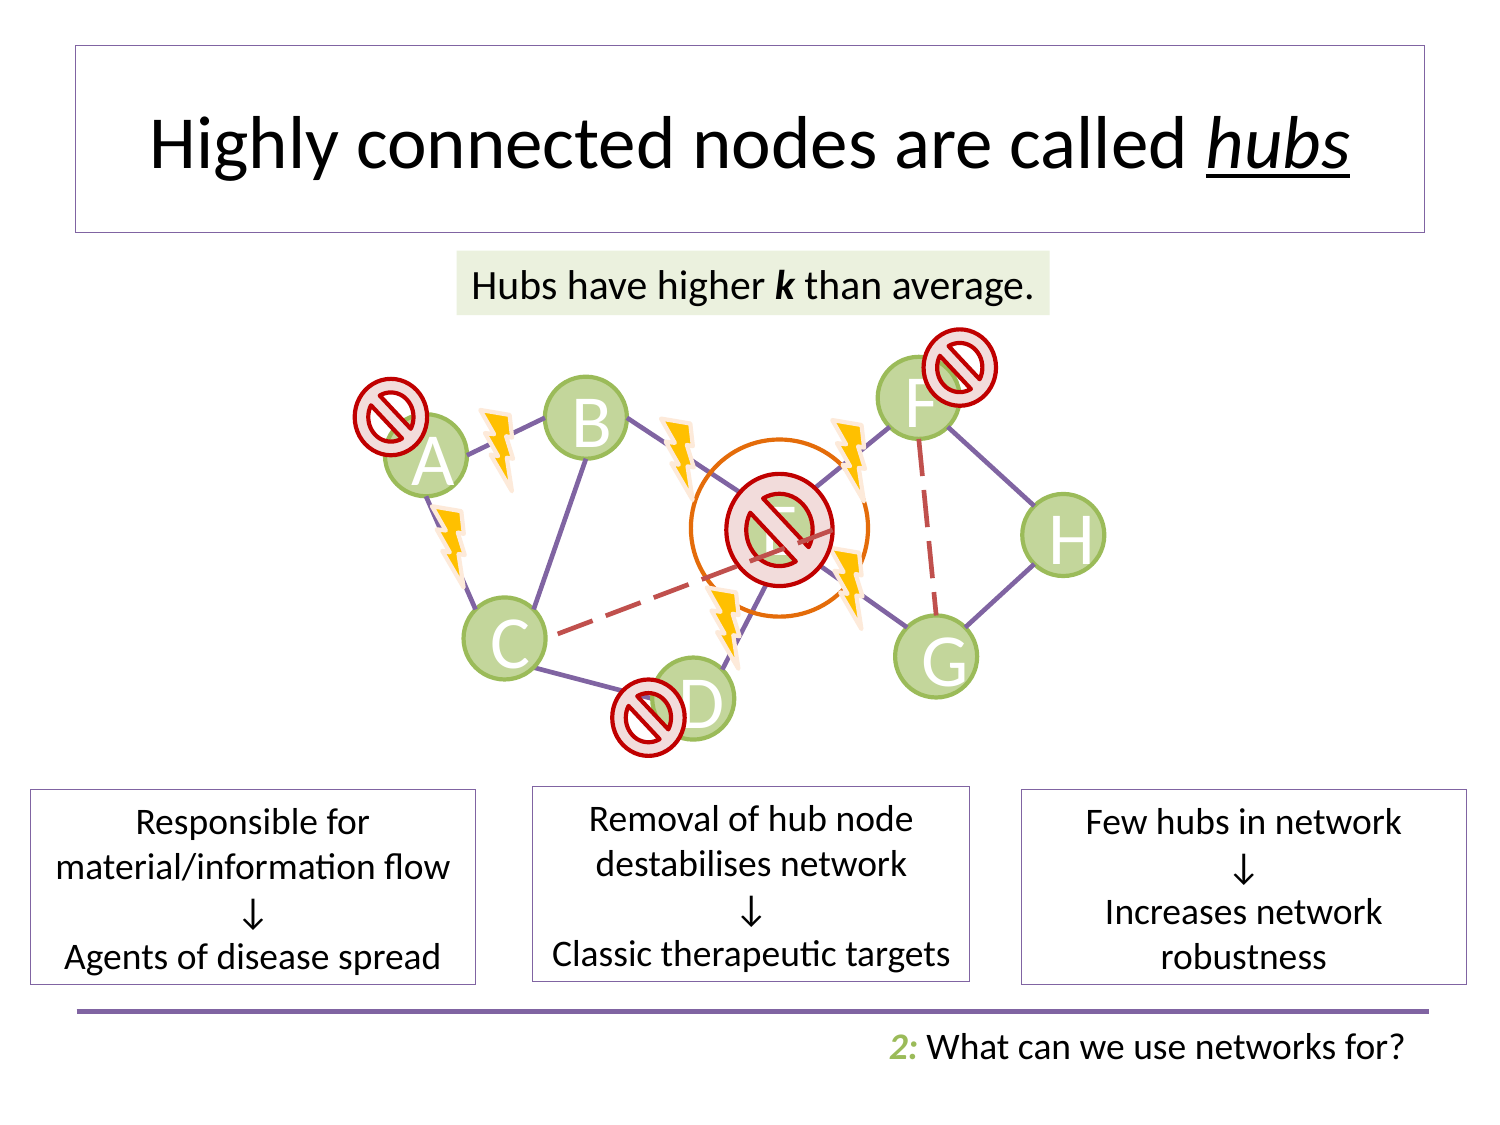

# Highly connected nodes are called hubs
Hubs have higher k than average.

F
B

A

E
H

C
G
D

Removal of hub node destabilises network
↓
Classic therapeutic targets
Responsible for material/information flow
↓
Agents of disease spread
Few hubs in network
↓
Increases network robustness
2: What can we use networks for?